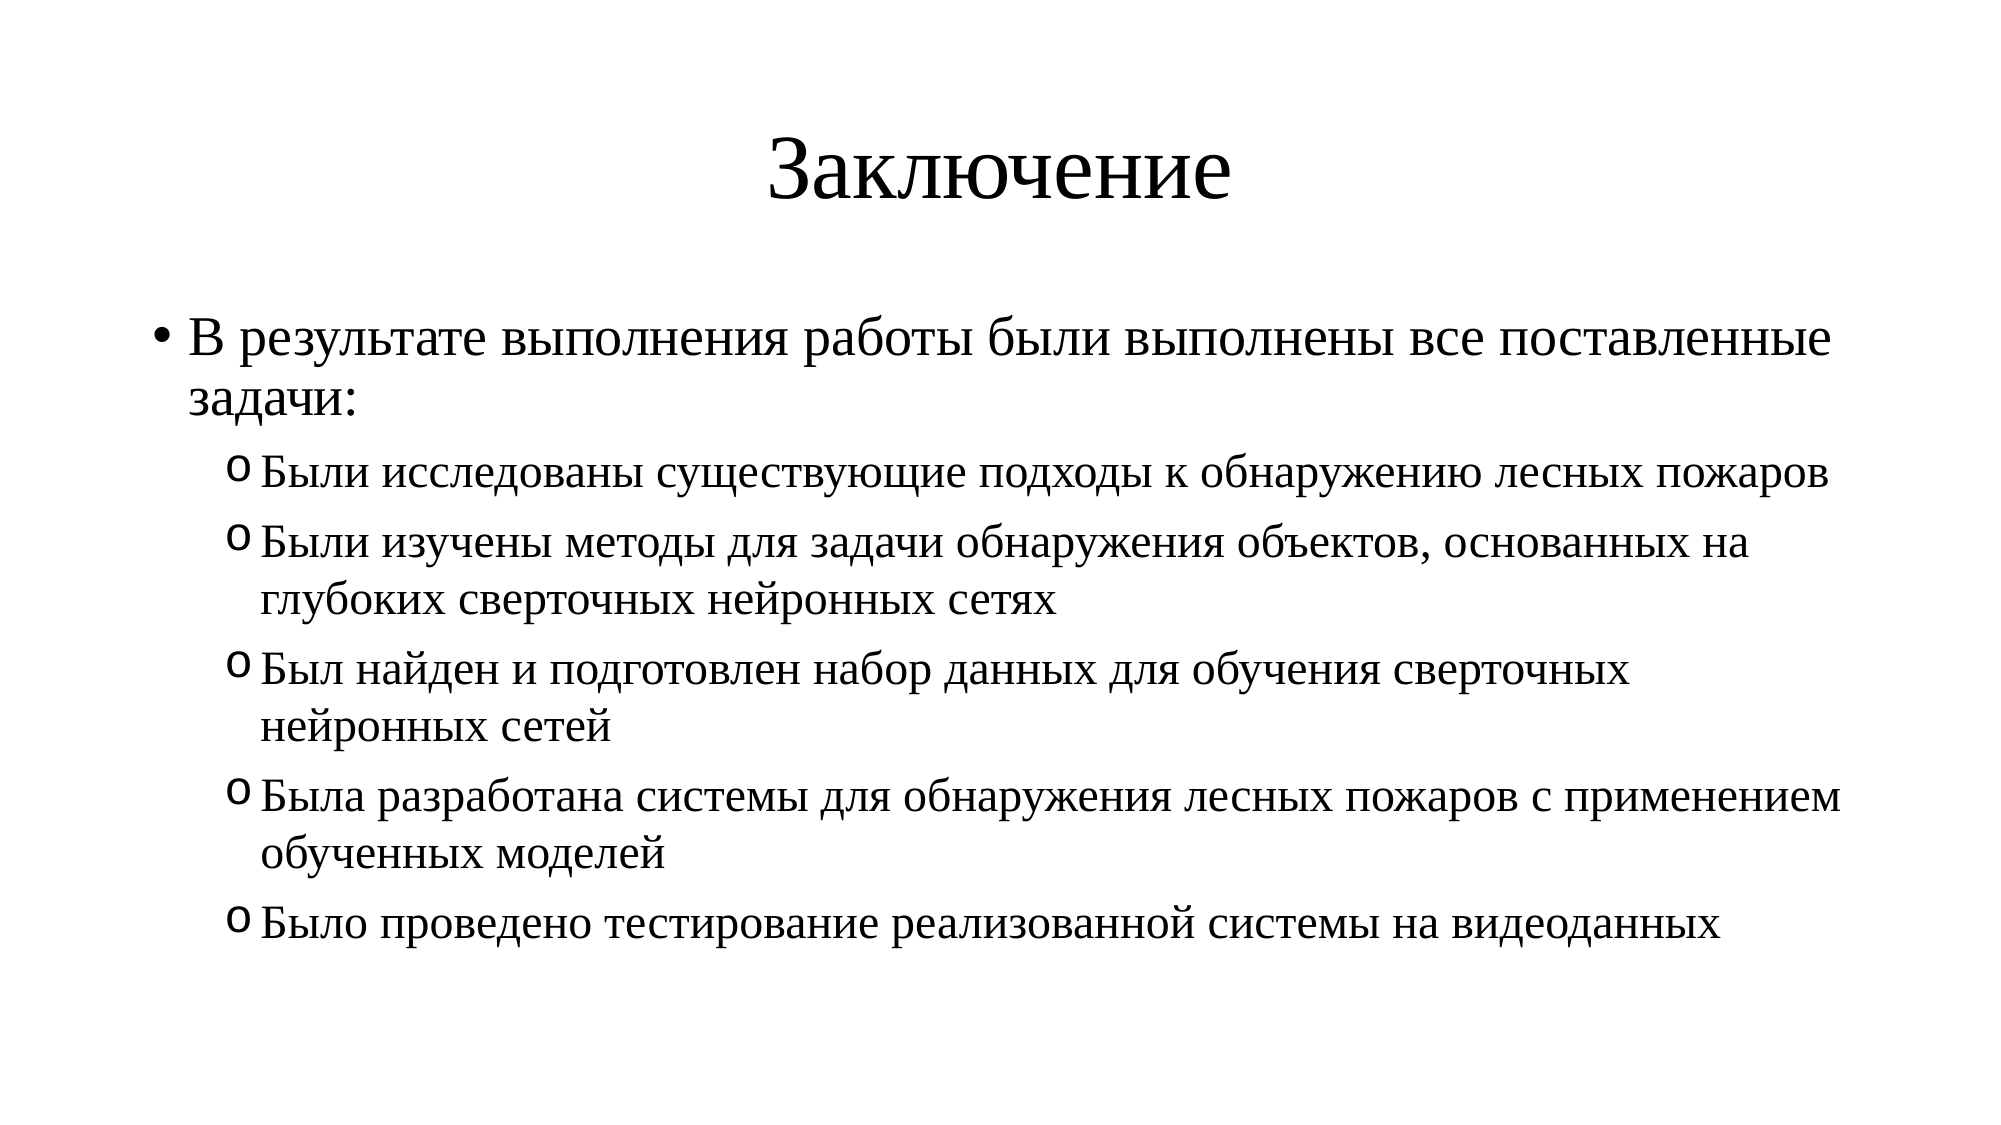

# Заключение
В результате выполнения работы были выполнены все поставленные задачи:
Были исследованы существующие подходы к обнаружению лесных пожаров
Были изучены методы для задачи обнаружения объектов, основанных на глубоких сверточных нейронных сетях
Был найден и подготовлен набор данных для обучения сверточных нейронных сетей
Была разработана системы для обнаружения лесных пожаров с применением обученных моделей
Было проведено тестирование реализованной системы на видеоданных